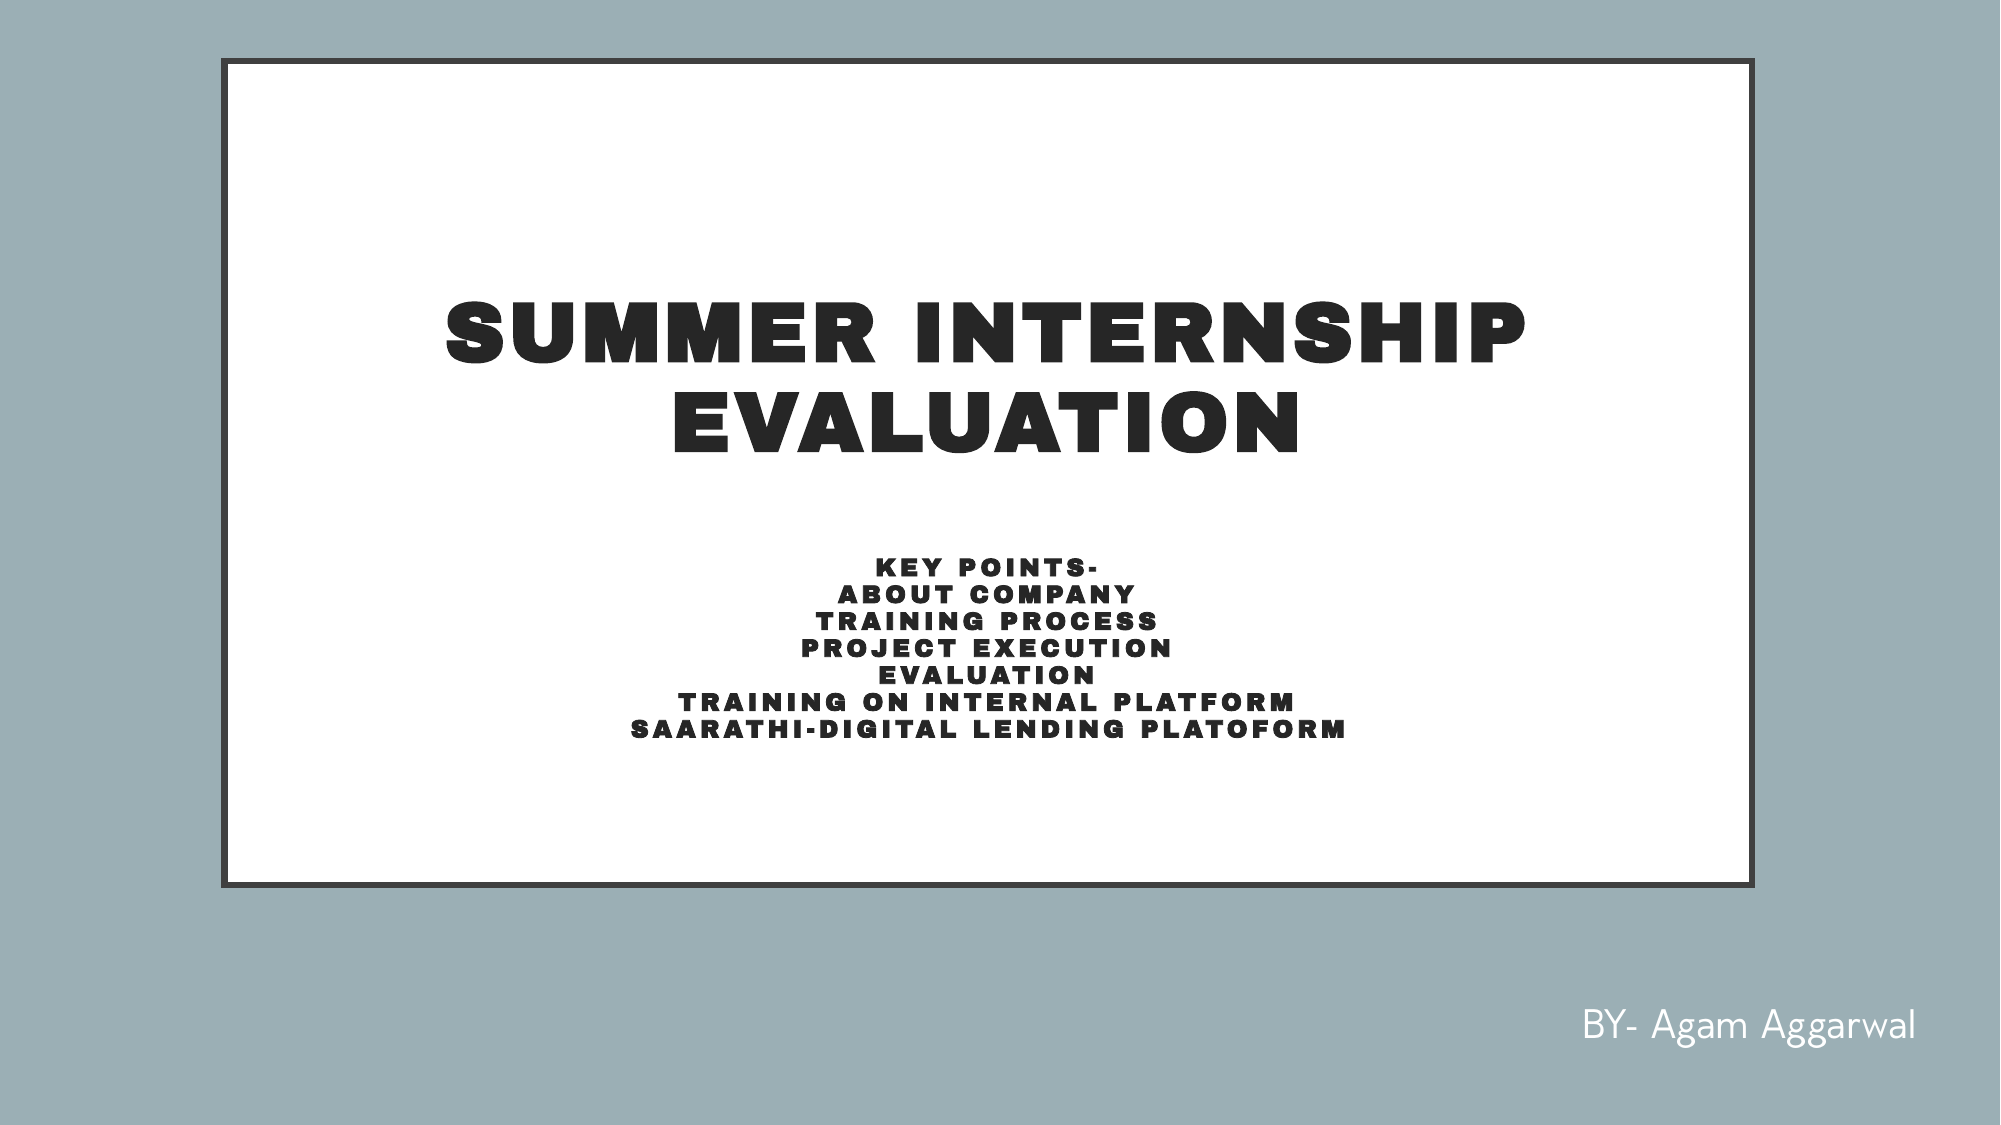

# Summer Internship Evaluation Key points- About company Training process Project execution evaluation training on internal platform Saarathi-digital lending platoform
BY- Agam Aggarwal